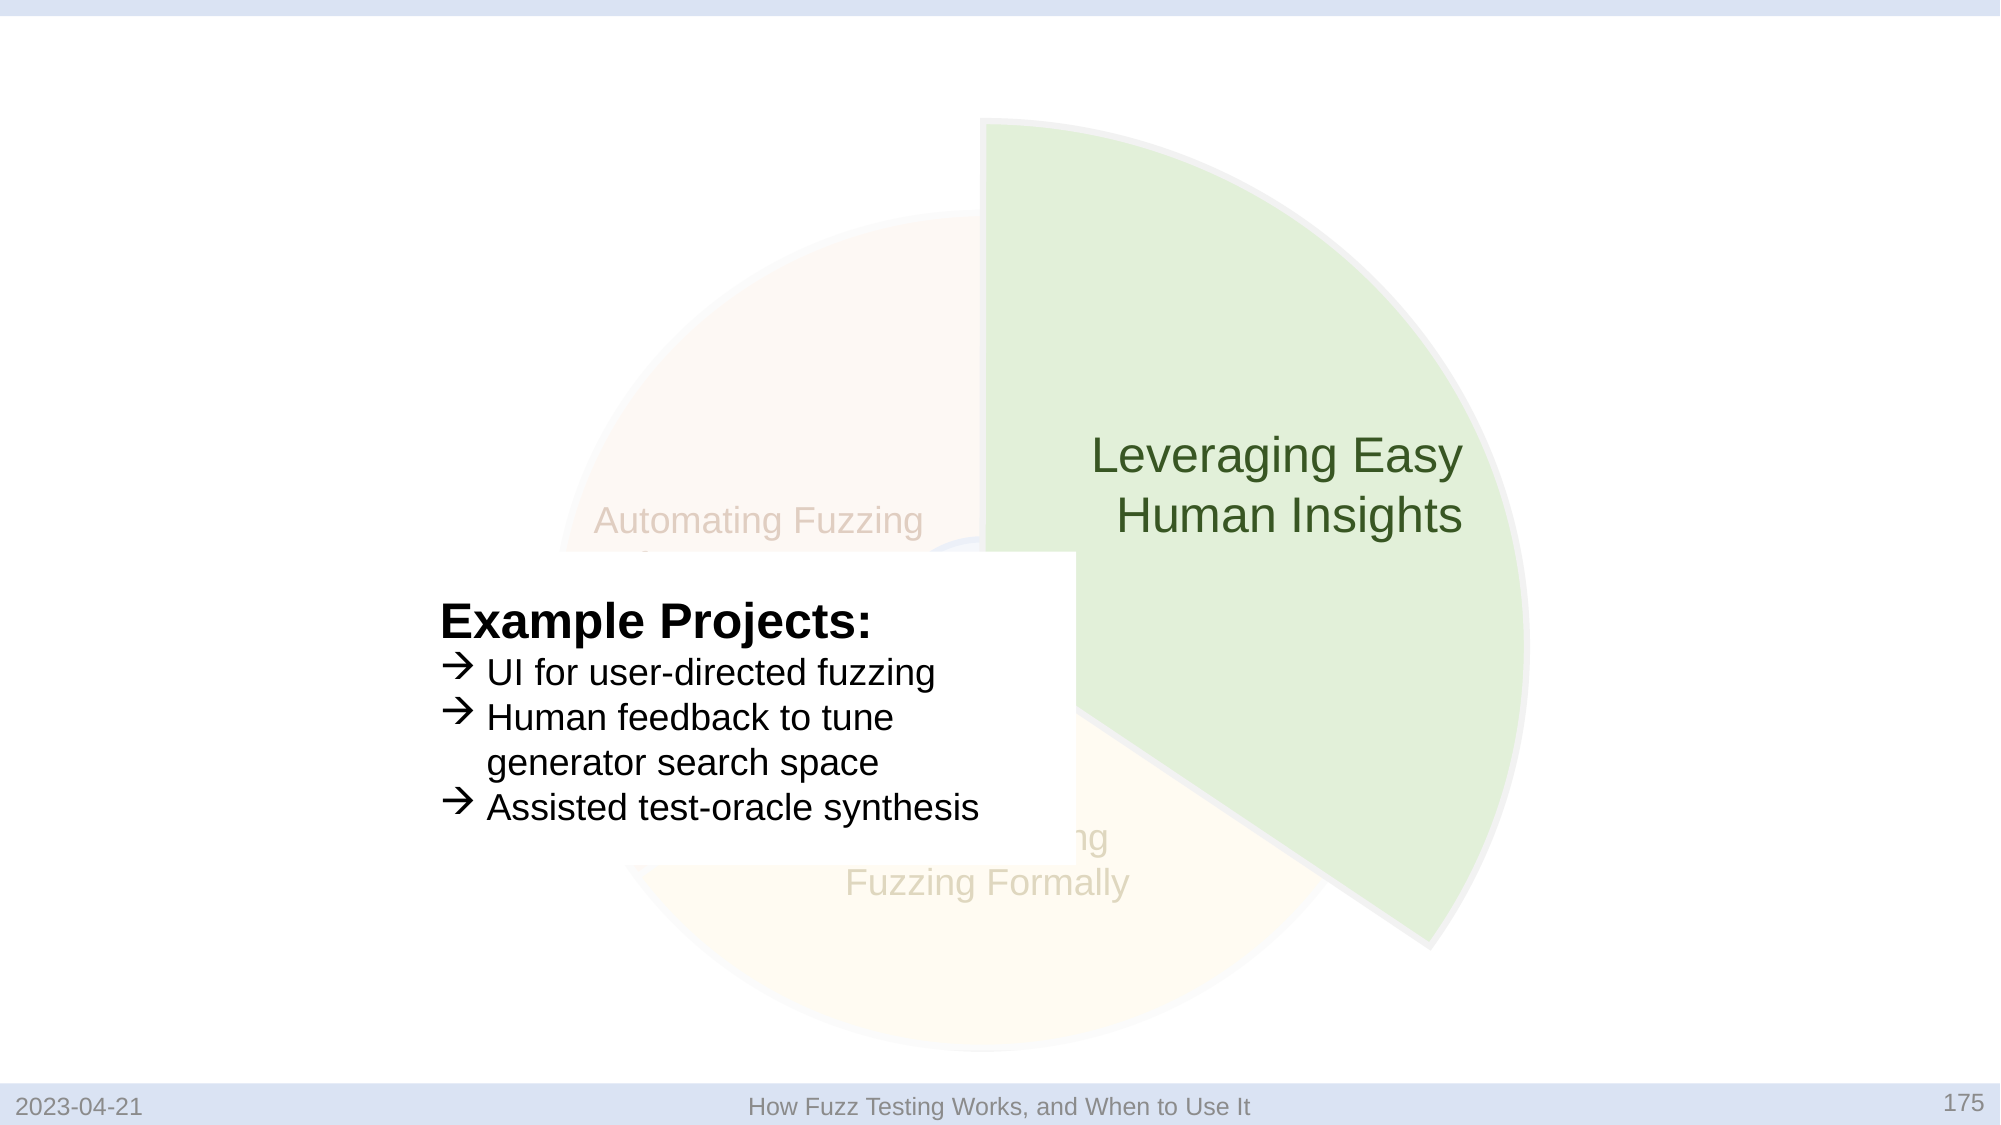

Leveraging Easy Human Insights
Automating Fuzzing “Infrastructure”
Fuzzing
Example Projects:
UI for user-directed fuzzing
Human feedback to tune generator search space
Assisted test-oracle synthesis
Understanding Fuzzing Formally
175
2023-04-21
How Fuzz Testing Works, and When to Use It